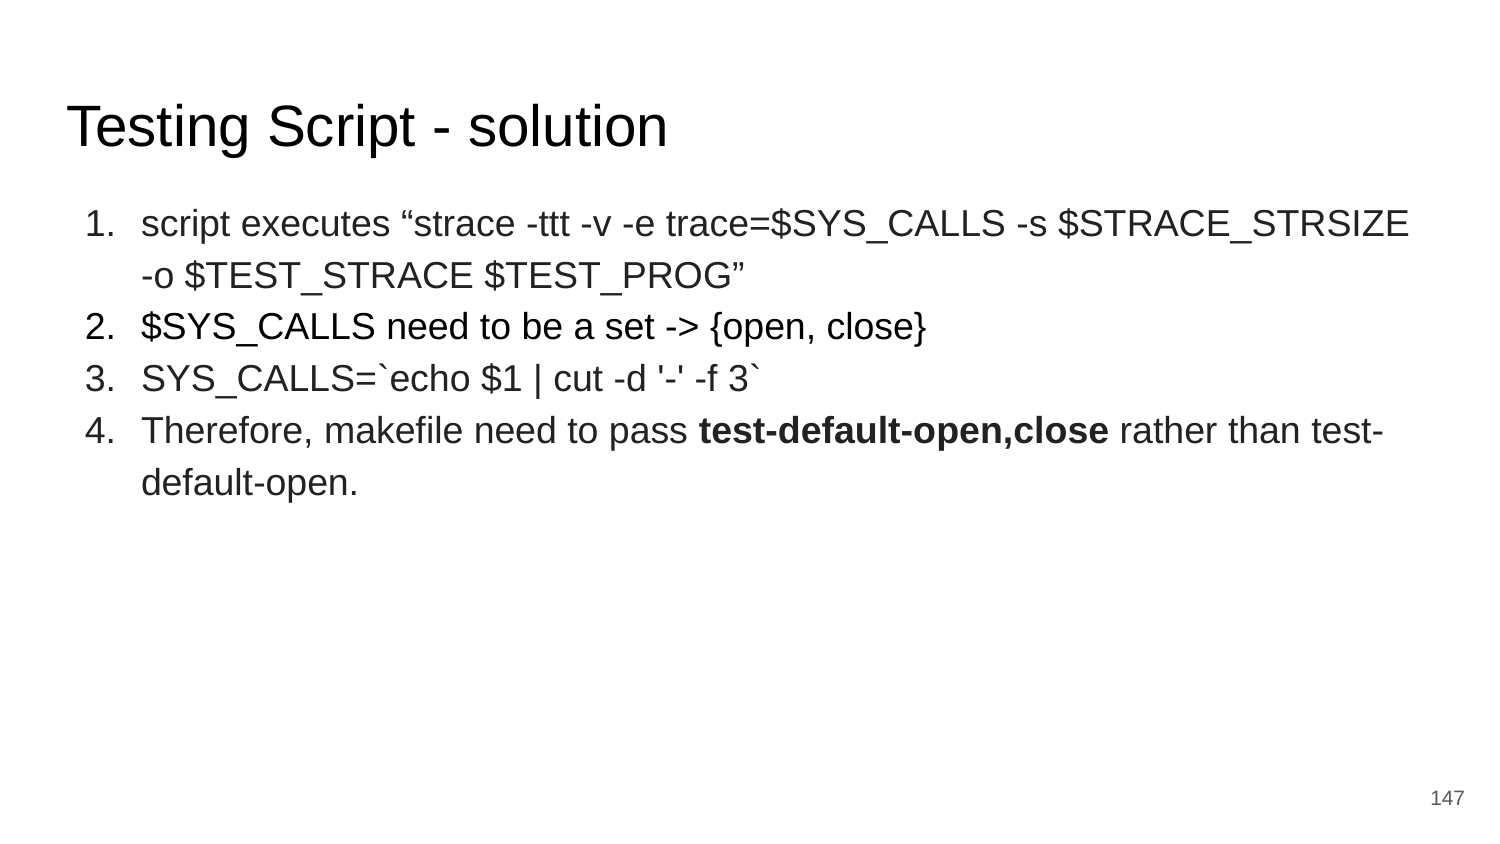

# Testing Script - solution
script executes “strace -ttt -v -e trace=$SYS_CALLS -s $STRACE_STRSIZE -o $TEST_STRACE $TEST_PROG”
$SYS_CALLS need to be a set -> {open, close}
SYS_CALLS=`echo $1 | cut -d '-' -f 3`
Therefore, makefile need to pass test-default-open,close rather than test-default-open.
147